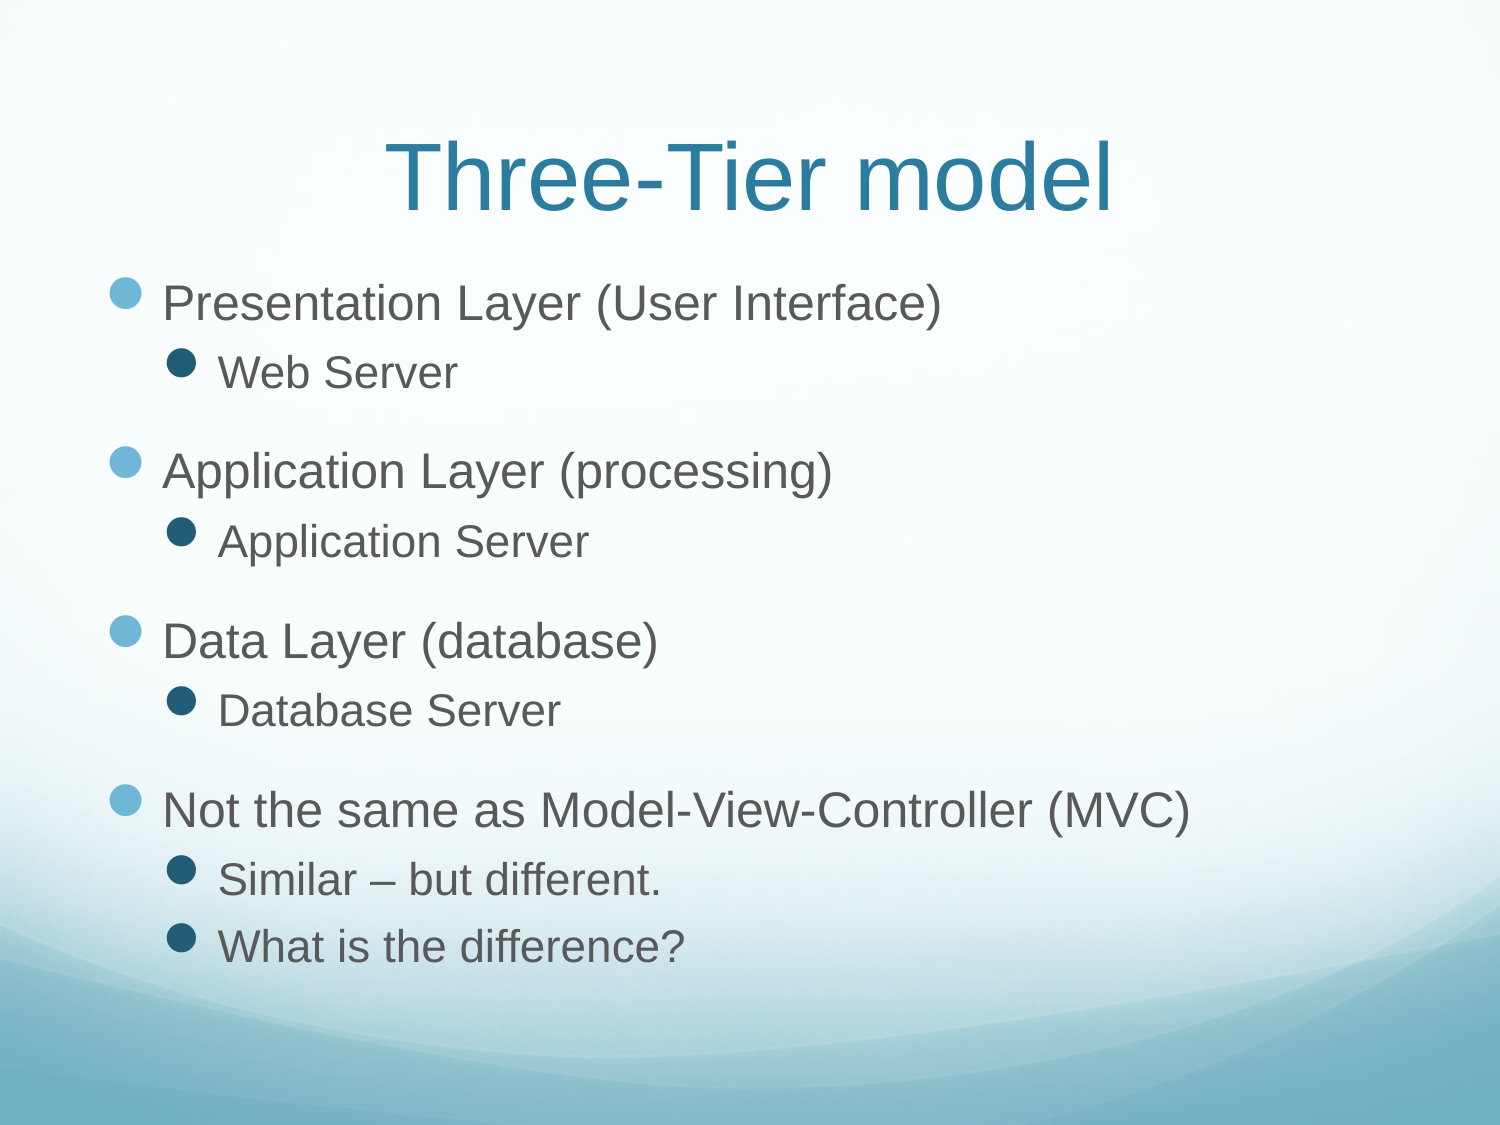

# Three-Tier model
Presentation Layer (User Interface)
Web Server
Application Layer (processing)
Application Server
Data Layer (database)
Database Server
Not the same as Model-View-Controller (MVC)
Similar – but different.
What is the difference?